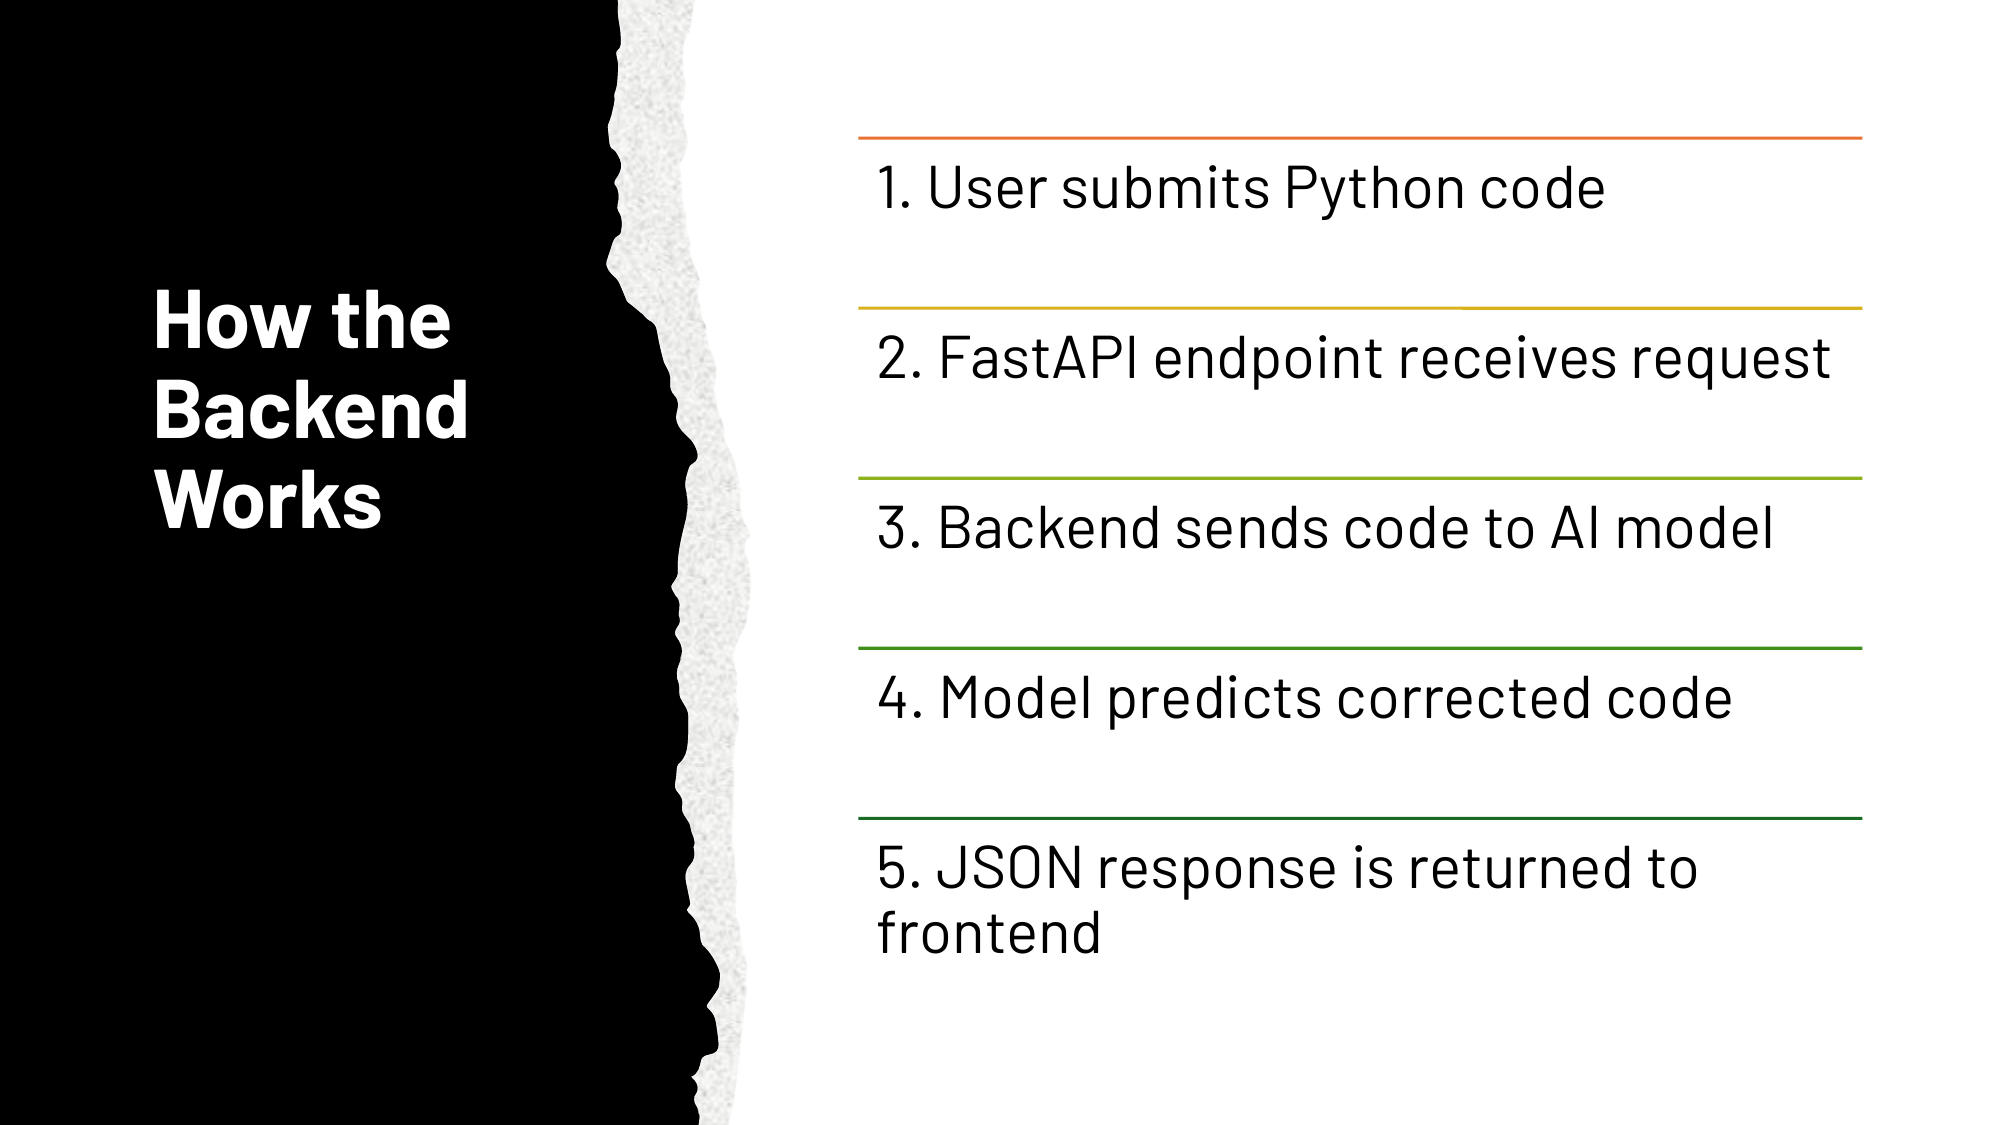

1. User submits Python code
2. FastAPI endpoint receives request
3. Backend sends code to AI model
4. Model predicts corrected code
5. JSON response is returned to frontend
# How the Backend Works